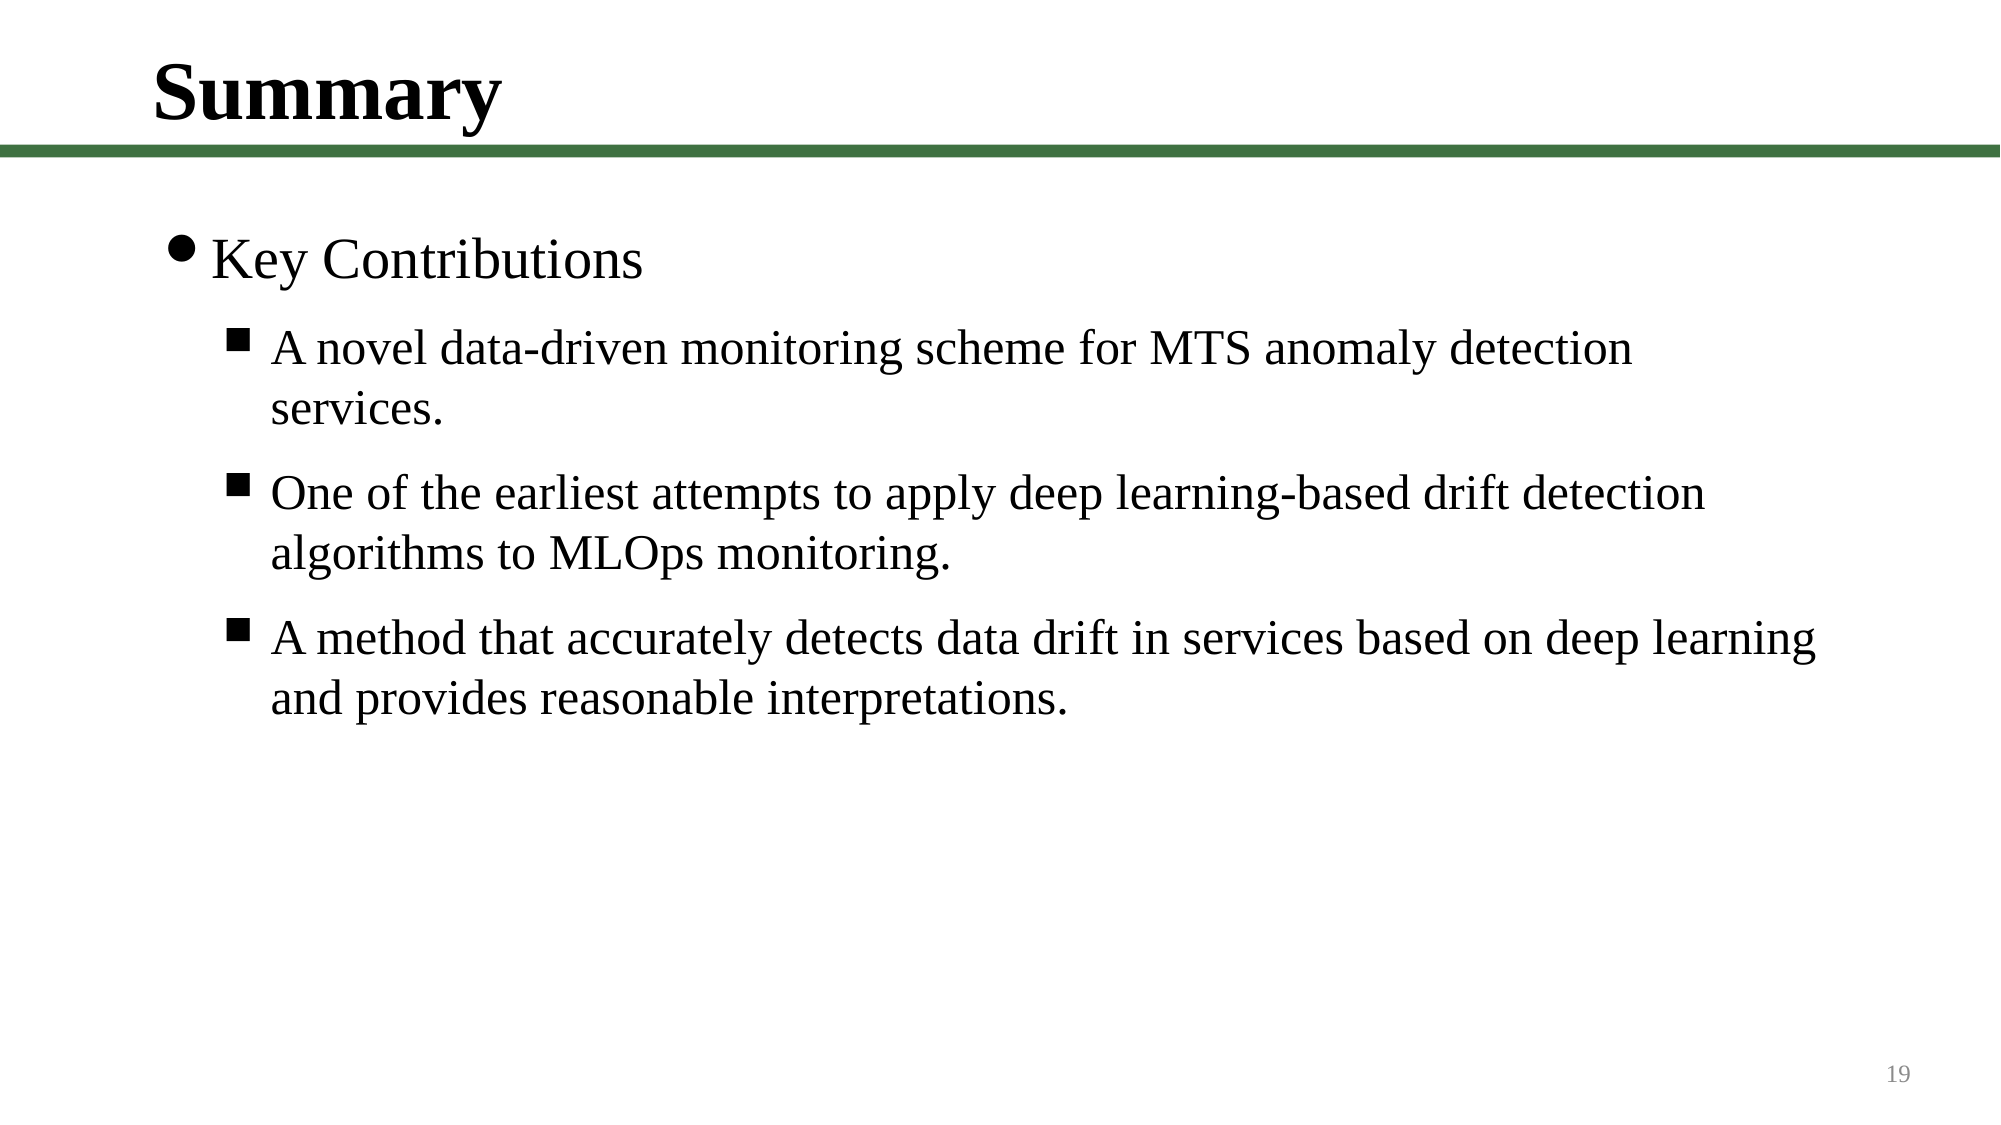

# Summary
Key Contributions
A novel data-driven monitoring scheme for MTS anomaly detection services.
One of the earliest attempts to apply deep learning-based drift detection algorithms to MLOps monitoring.
A method that accurately detects data drift in services based on deep learning and provides reasonable interpretations.

19